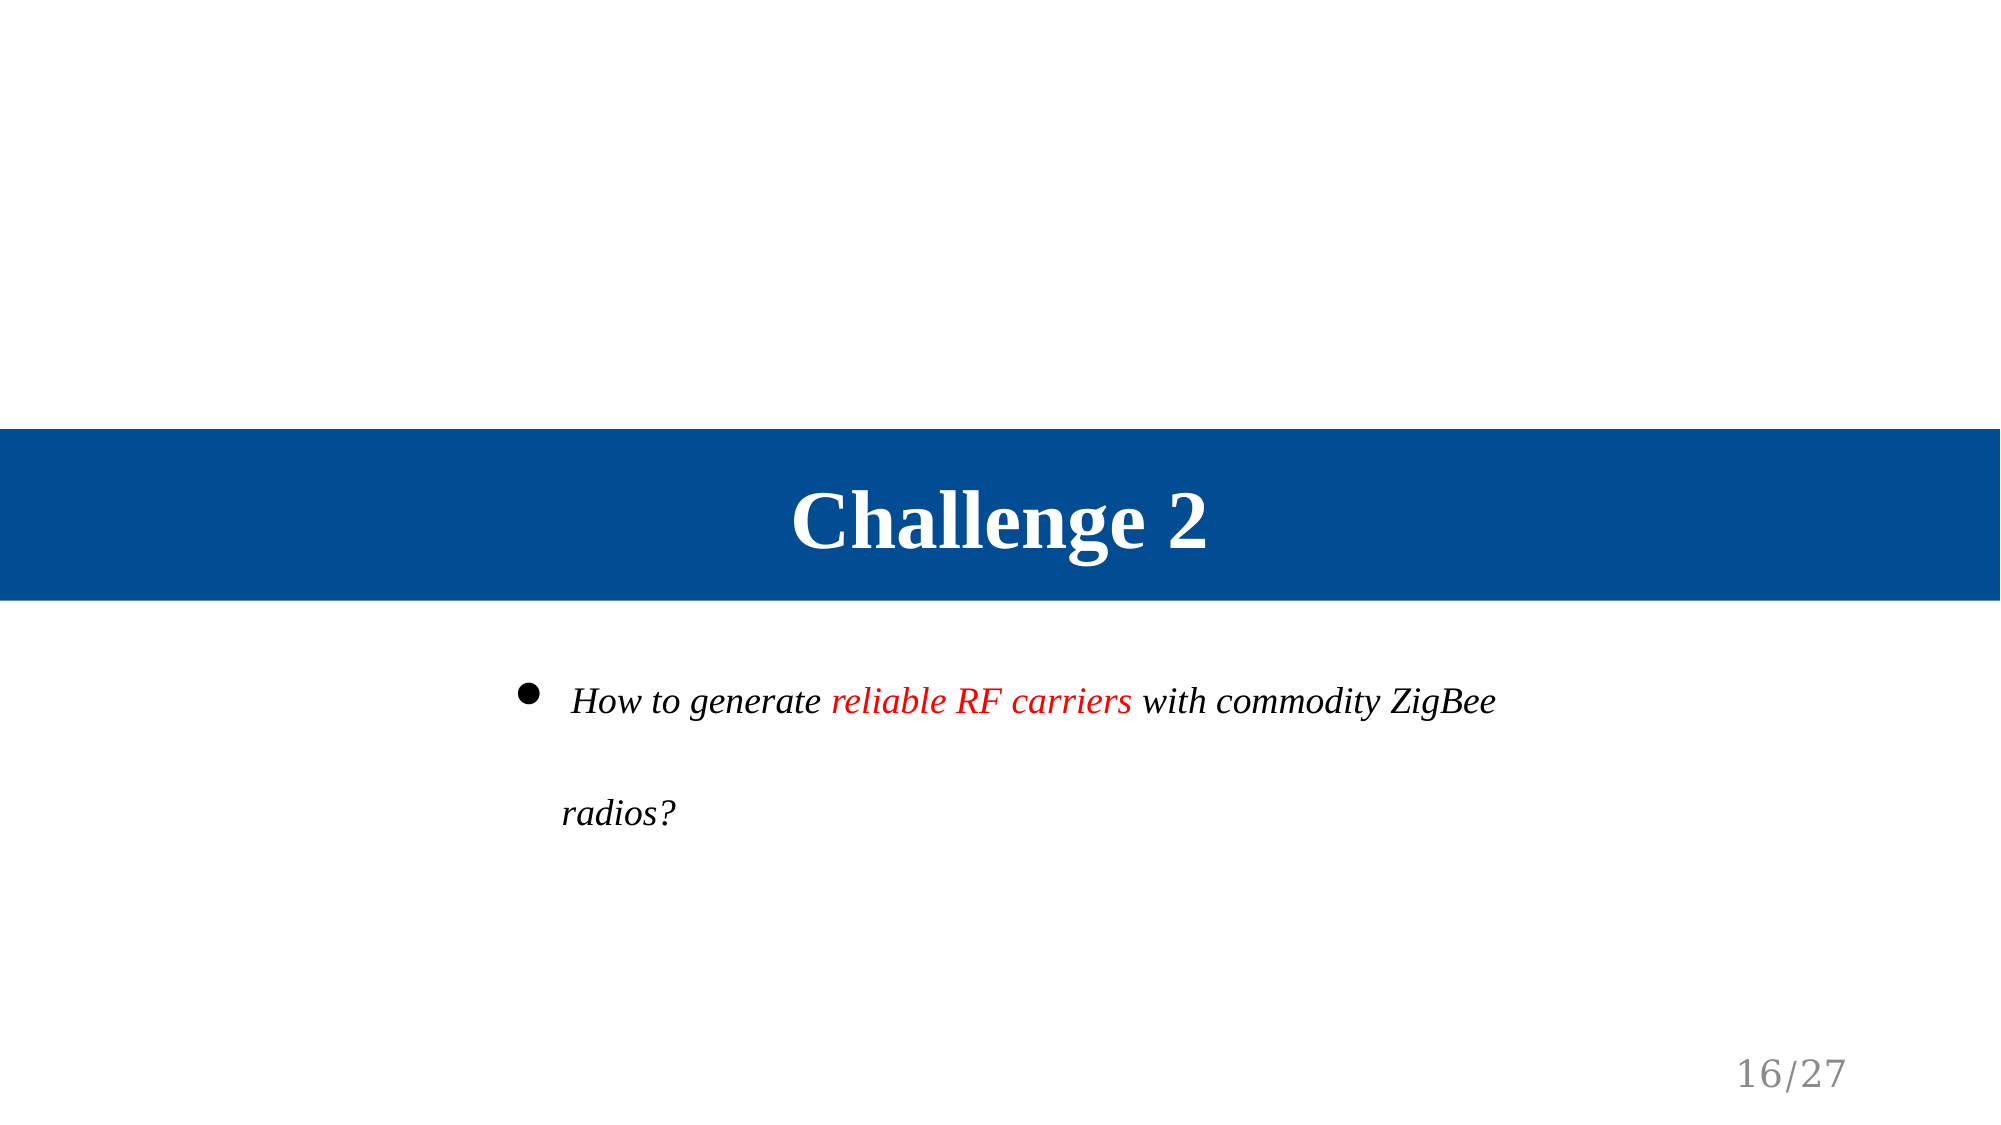

Challenge 2
 How to generate reliable RF carriers with commodity ZigBee radios?
16/27